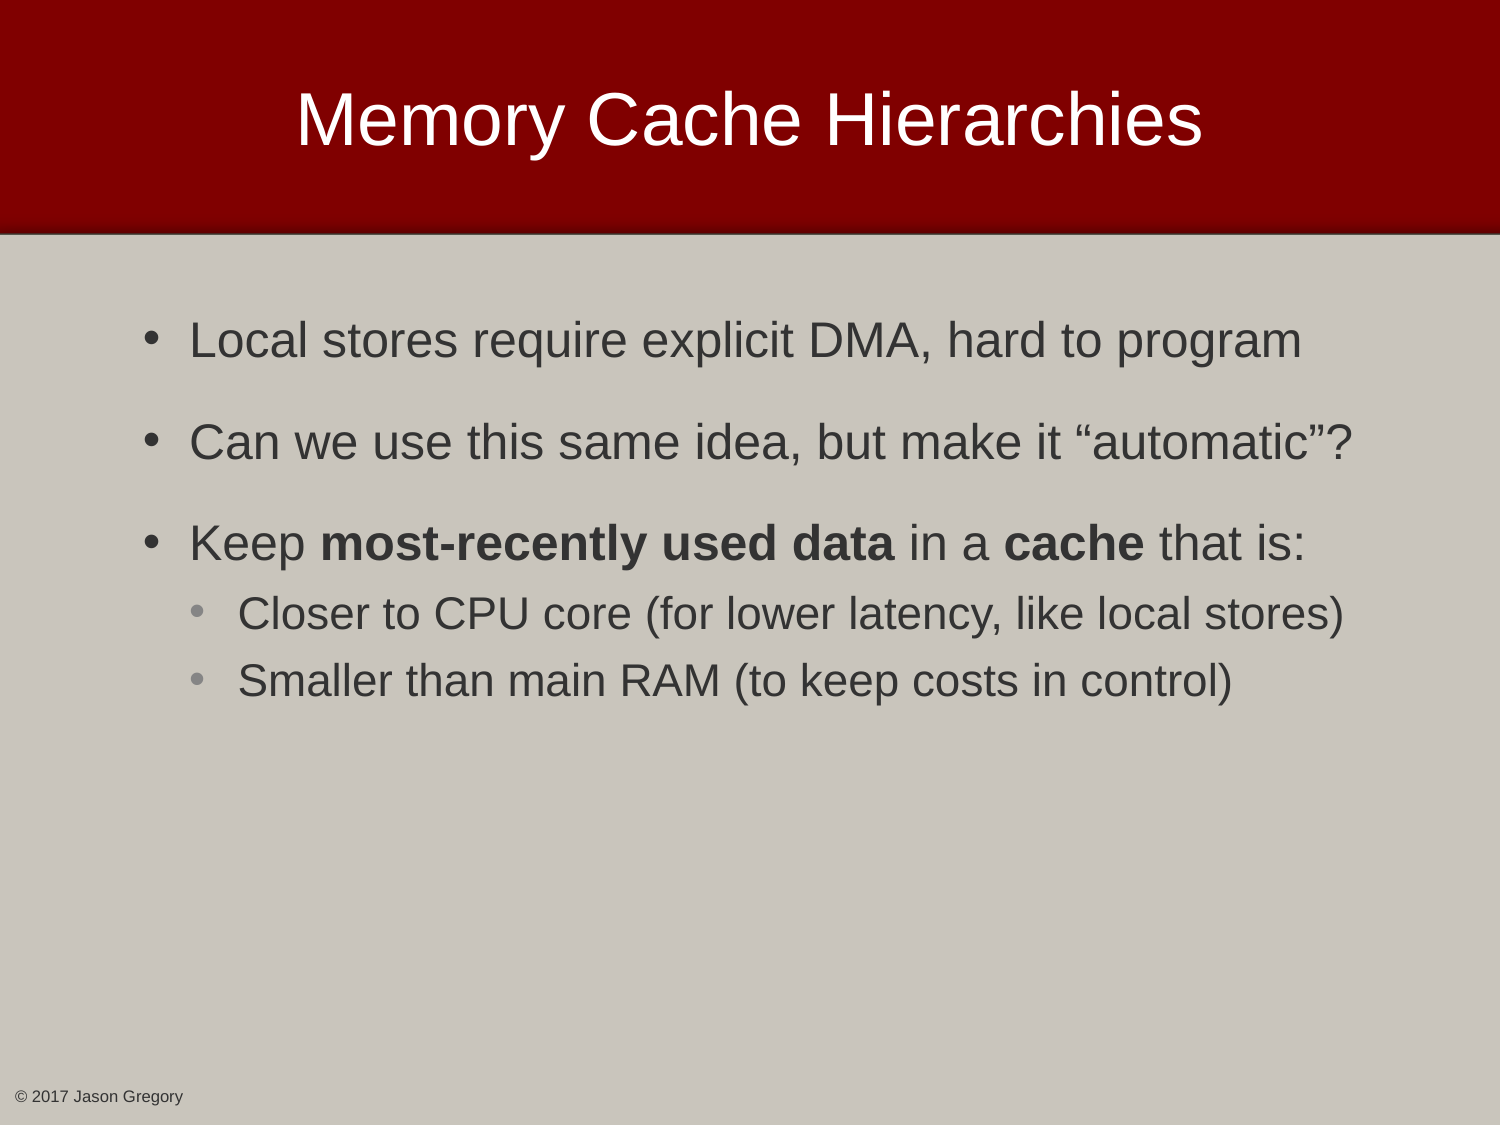

# Memory Cache Hierarchies
Local stores require explicit DMA, hard to program
Can we use this same idea, but make it “automatic”?
Keep most-recently used data in a cache that is:
Closer to CPU core (for lower latency, like local stores)
Smaller than main RAM (to keep costs in control)
© 2017 Jason Gregory